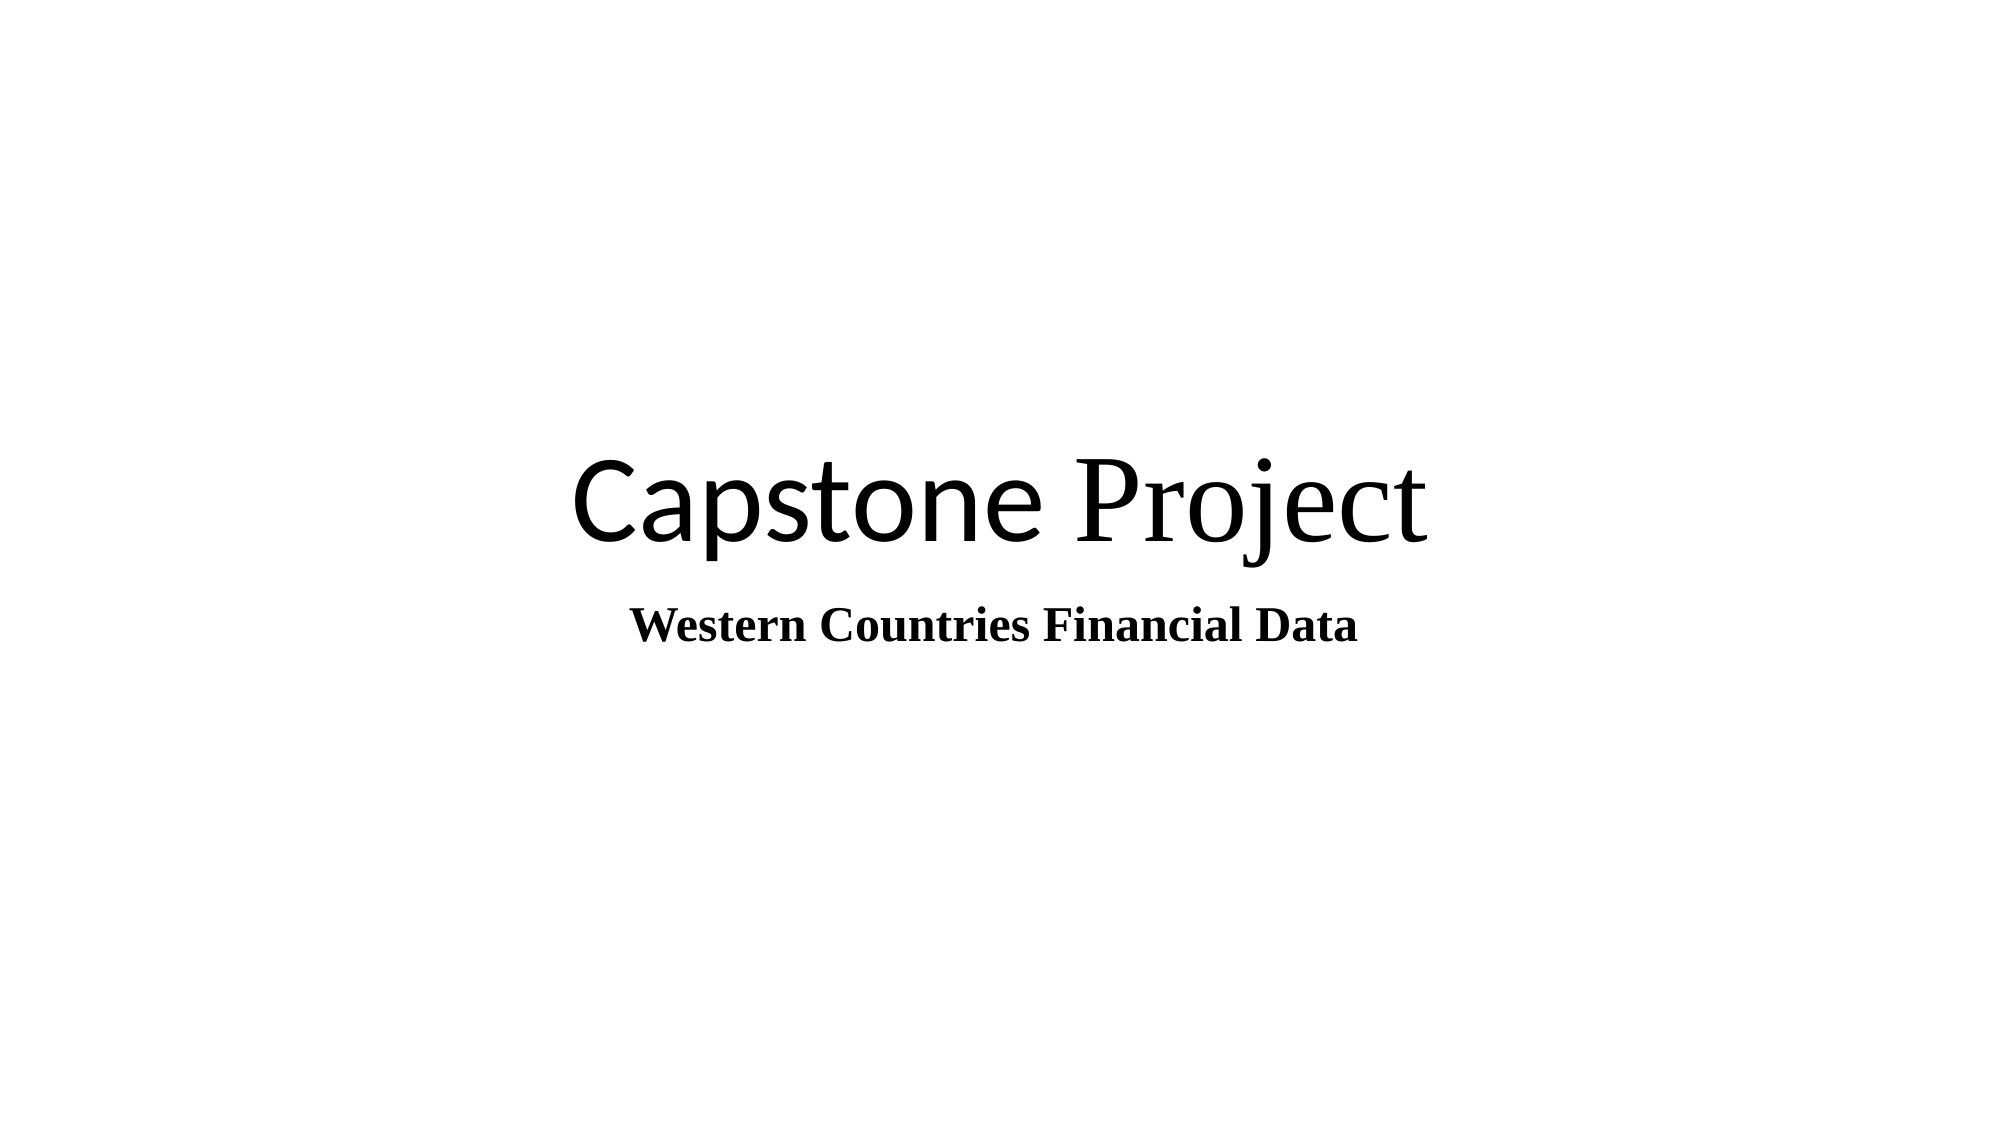

# Capstone Project
Western Countries Financial Data